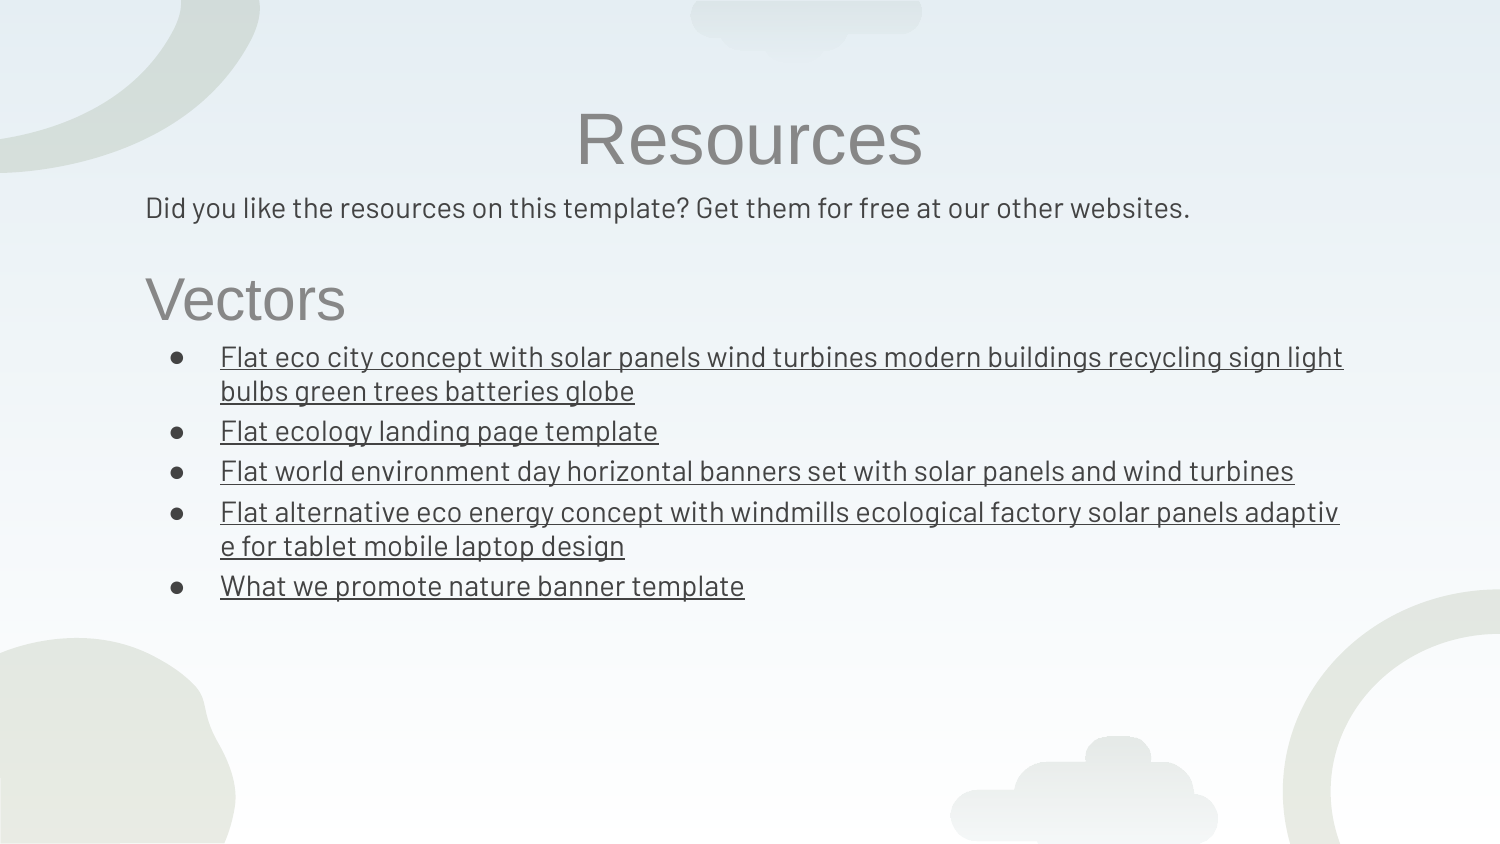

# Resources
Did you like the resources on this template? Get them for free at our other websites.
Vectors
Flat eco city concept with solar panels wind turbines modern buildings recycling sign lightbulbs green trees batteries globe
Flat ecology landing page template
Flat world environment day horizontal banners set with solar panels and wind turbines
Flat alternative eco energy concept with windmills ecological factory solar panels adaptive for tablet mobile laptop design
What we promote nature banner template